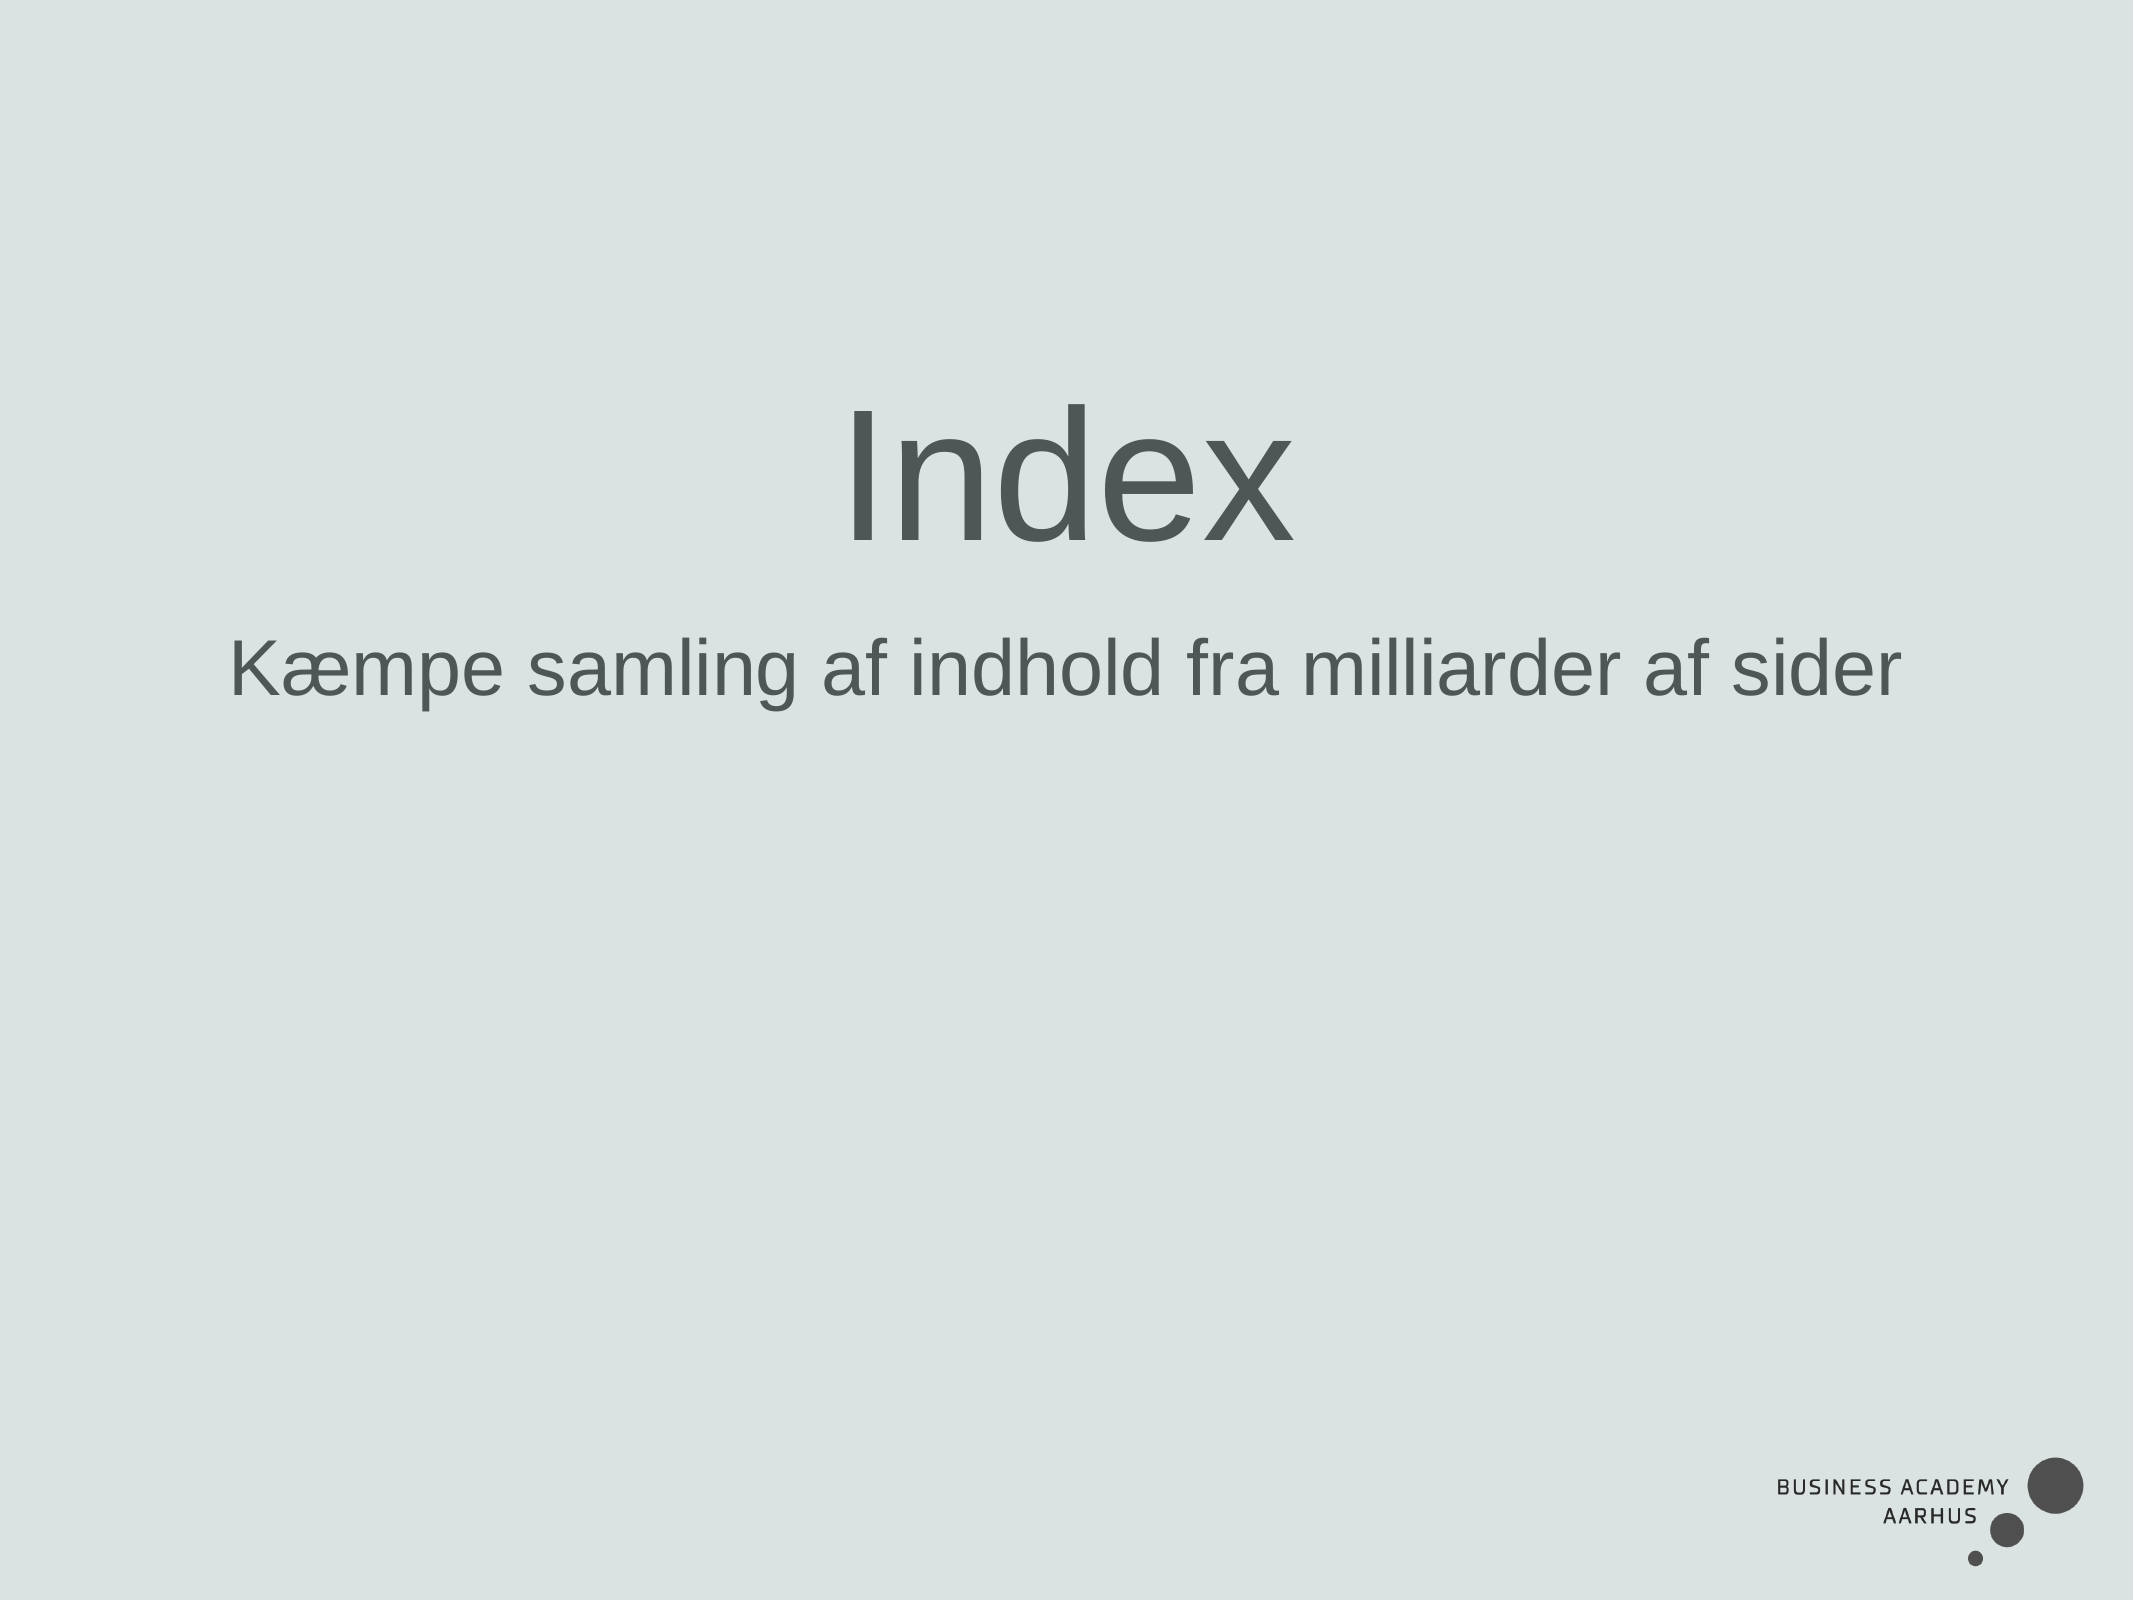

Index
Kæmpe samling af indhold fra milliarder af sider